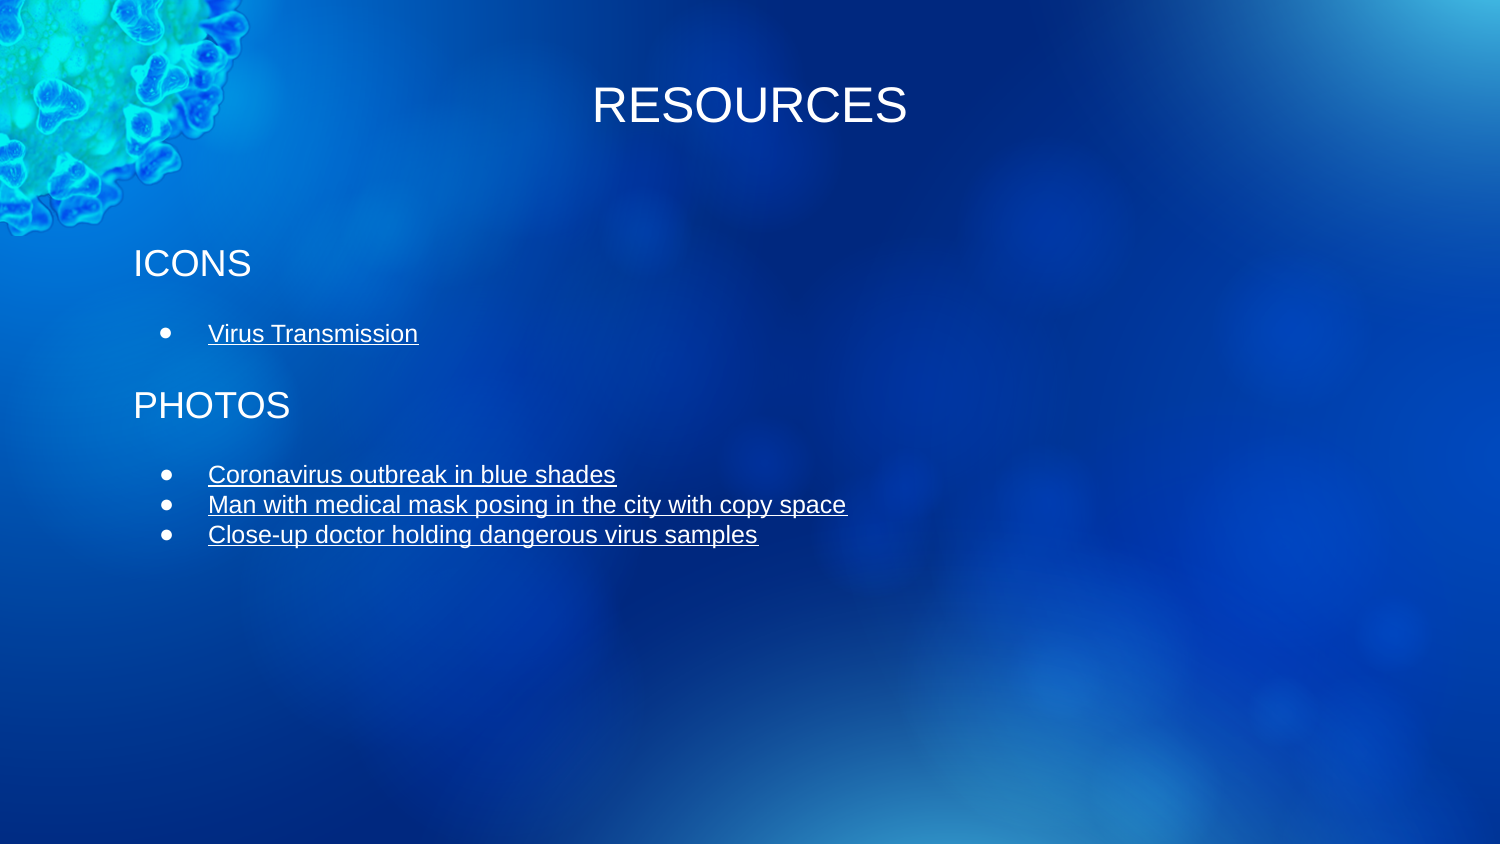

# RESOURCES

ICONS
Virus Transmission
PHOTOS
Coronavirus outbreak in blue shades
Man with medical mask posing in the city with copy space
Close-up doctor holding dangerous virus samples